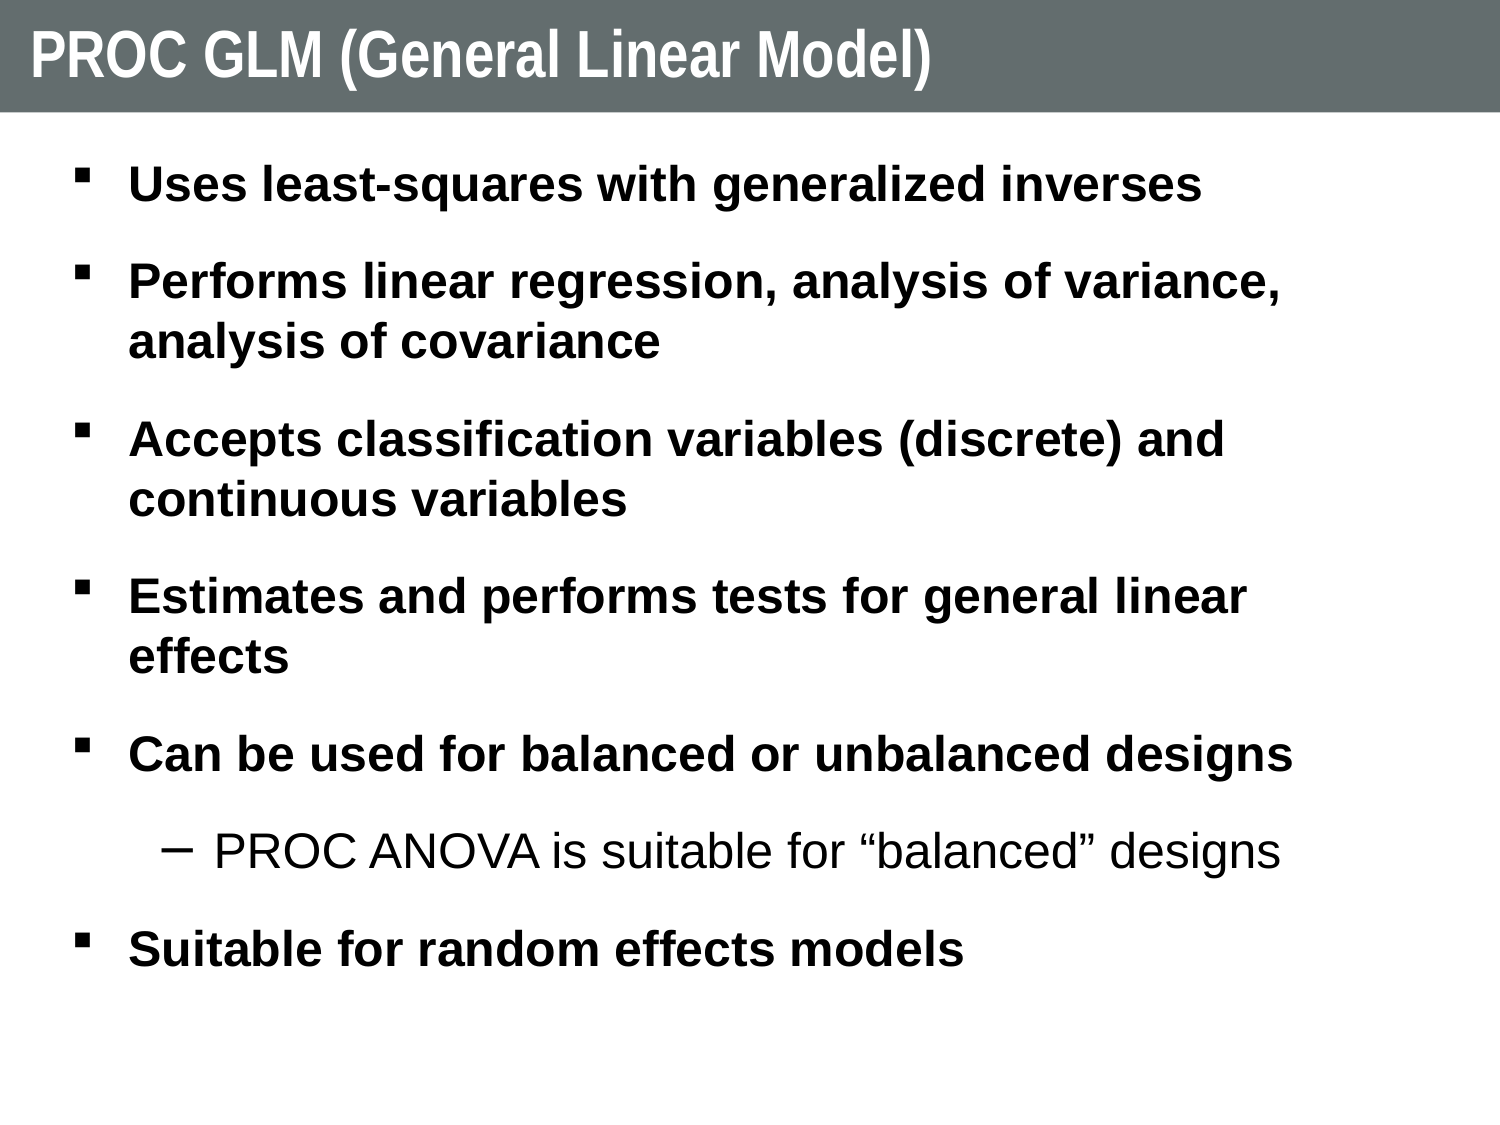

# PROC GLM (General Linear Model)
Uses least-squares with generalized inverses
Performs linear regression, analysis of variance, analysis of covariance
Accepts classification variables (discrete) and continuous variables
Estimates and performs tests for general linear effects
Can be used for balanced or unbalanced designs
PROC ANOVA is suitable for “balanced” designs
Suitable for random effects models